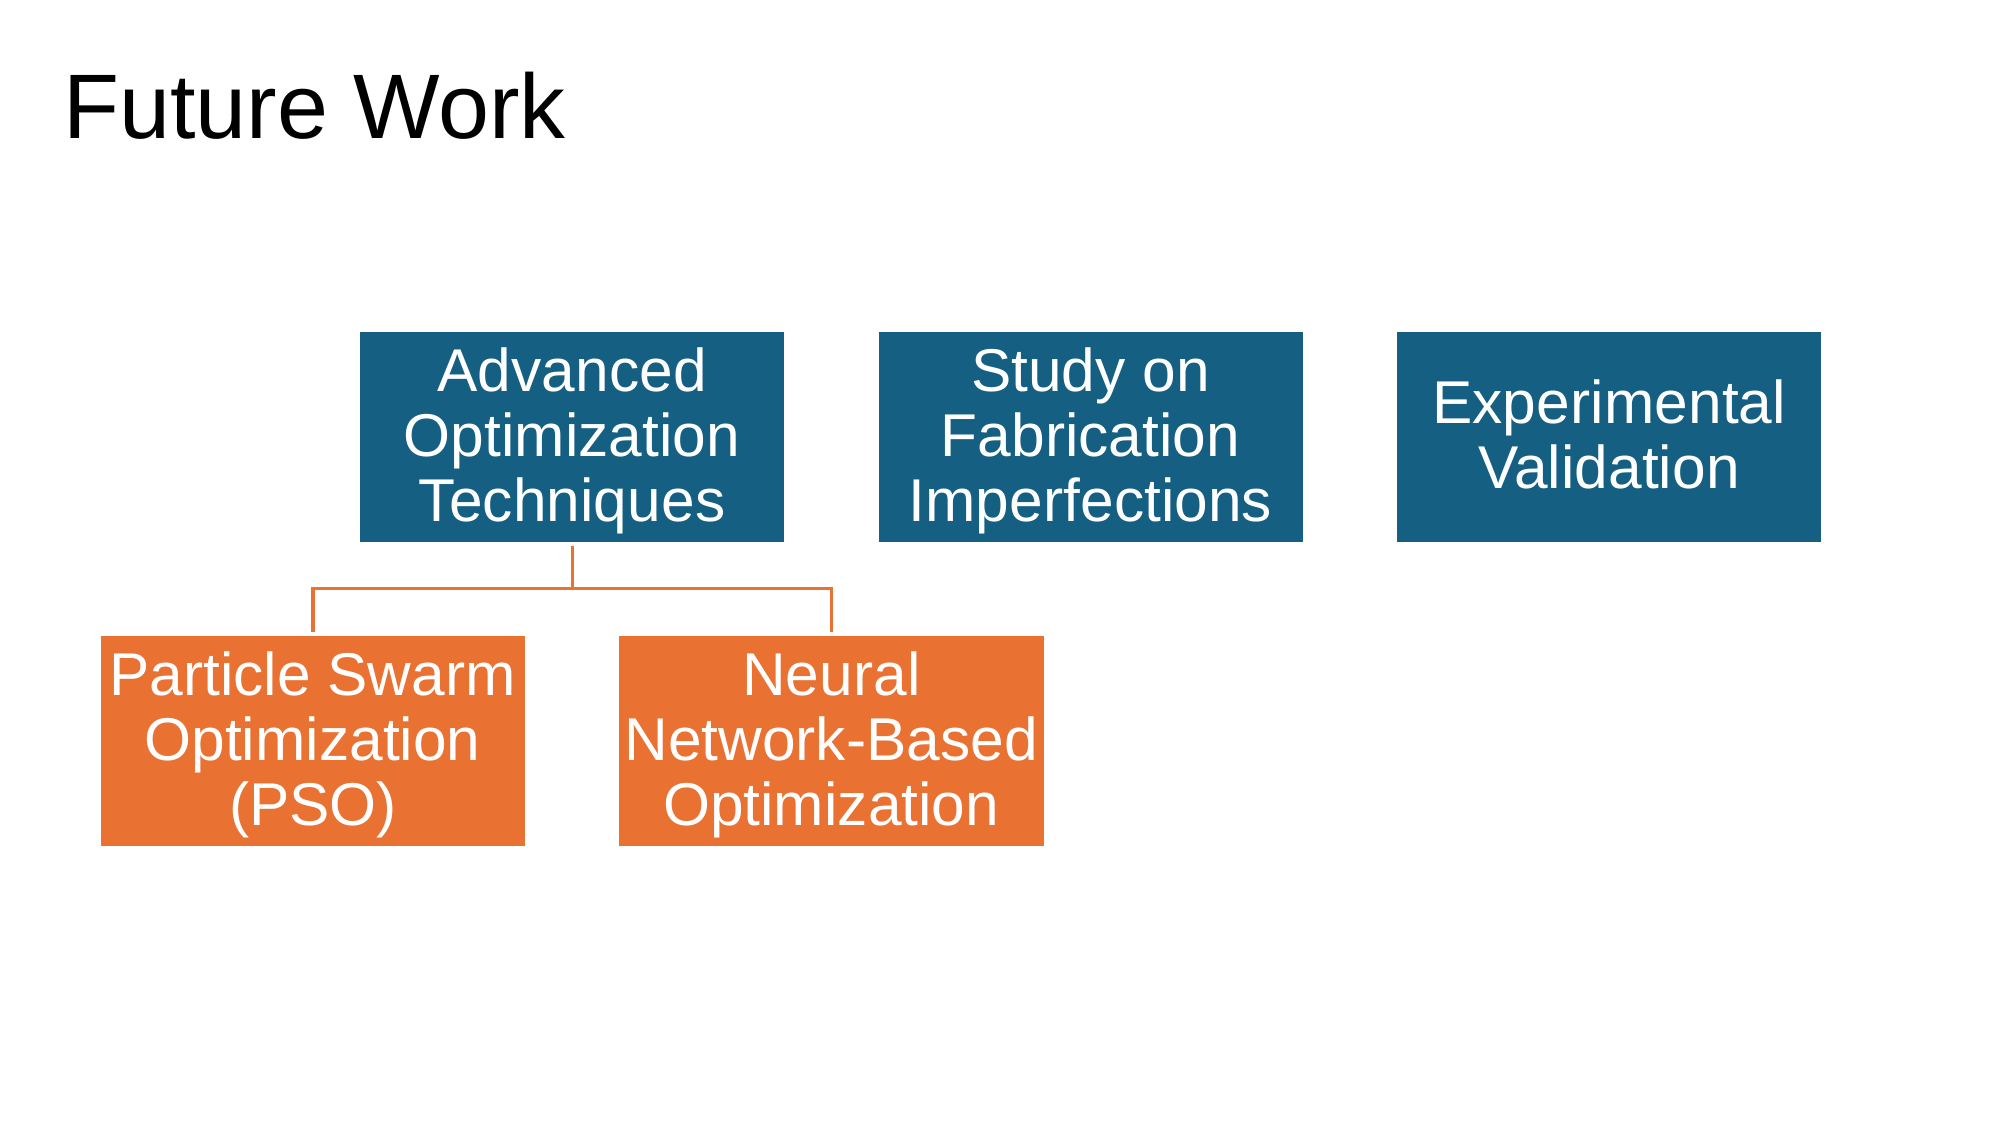

# Future Work
Advanced Optimization Techniques
Particle Swarm Optimization (PSO)
Neural Network-Based Optimization
Study on Fabrication Imperfections
Experimental Validation